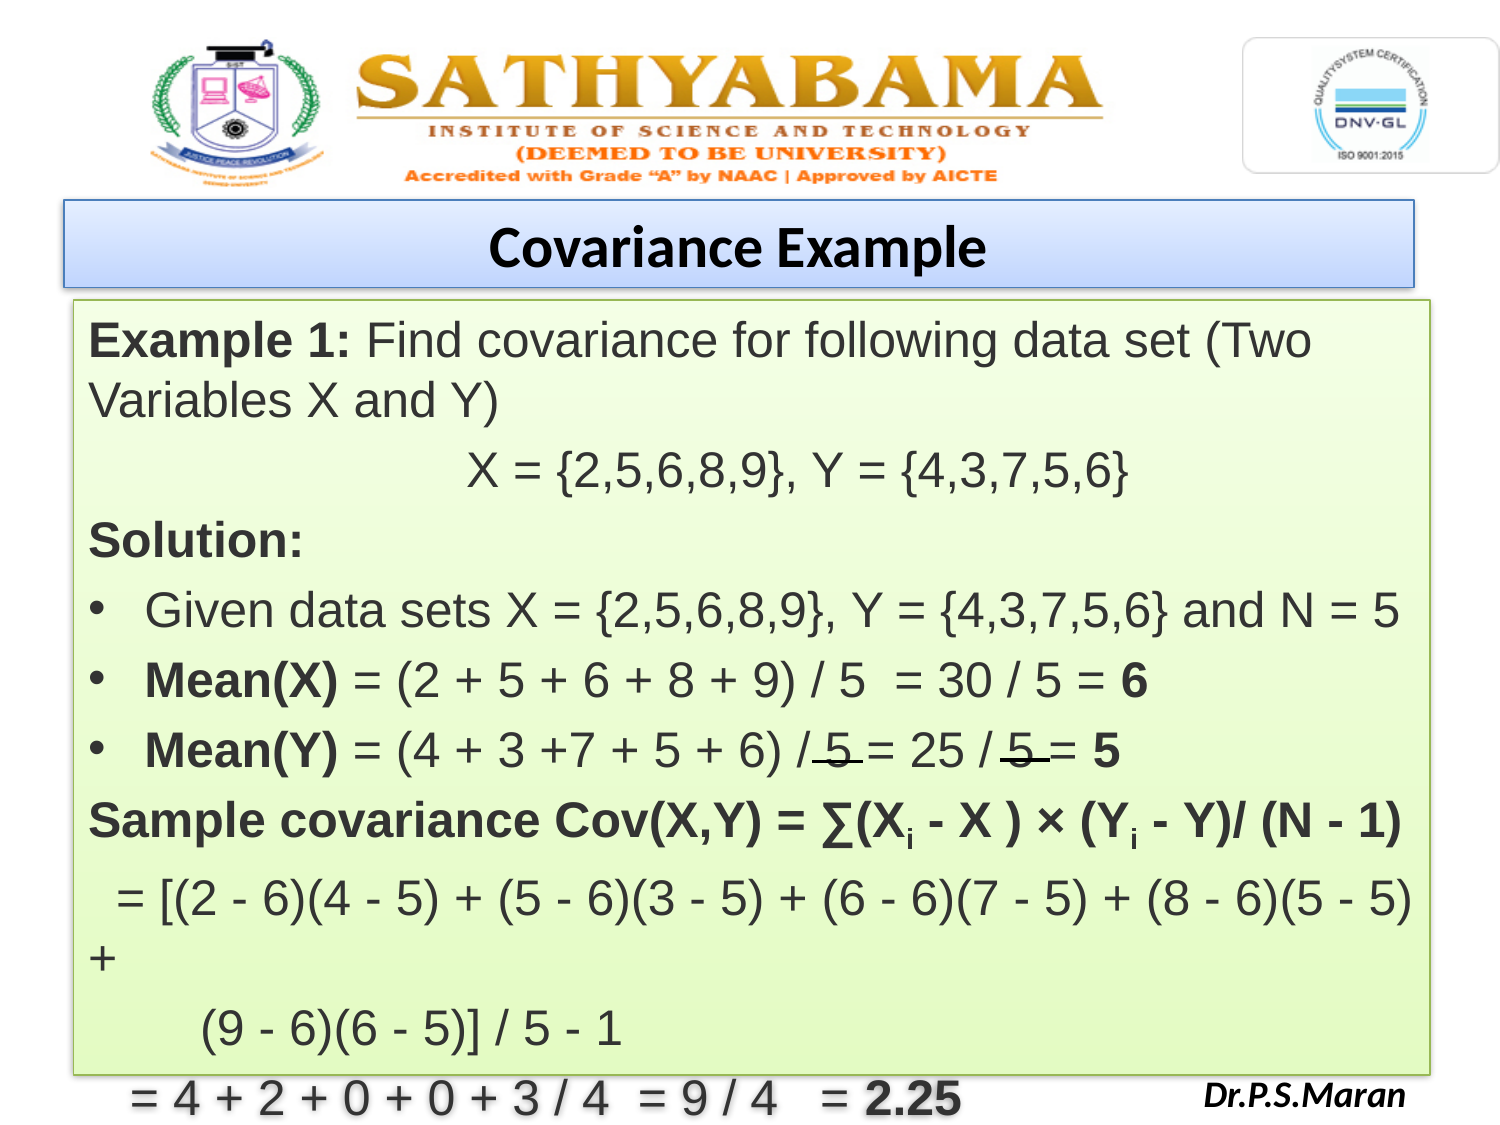

Covariance Example
Example 1: Find covariance for following data set (Two Variables X and Y)
                           X = {2,5,6,8,9}, Y = {4,3,7,5,6}
Solution:
Given data sets X = {2,5,6,8,9}, Y = {4,3,7,5,6} and N = 5
Mean(X) = (2 + 5 + 6 + 8 + 9) / 5  = 30 / 5 = 6
Mean(Y) = (4 + 3 +7 + 5 + 6) / 5 = 25 / 5 = 5
Sample covariance Cov(X,Y) = ∑(Xi - X ) × (Yi - Y)/ (N - 1)
  = [(2 - 6)(4 - 5) + (5 - 6)(3 - 5) + (6 - 6)(7 - 5) + (8 - 6)(5 - 5) +
        (9 - 6)(6 - 5)] / 5 - 1
   = 4 + 2 + 0 + 0 + 3 / 4  = 9 / 4   = 2.25